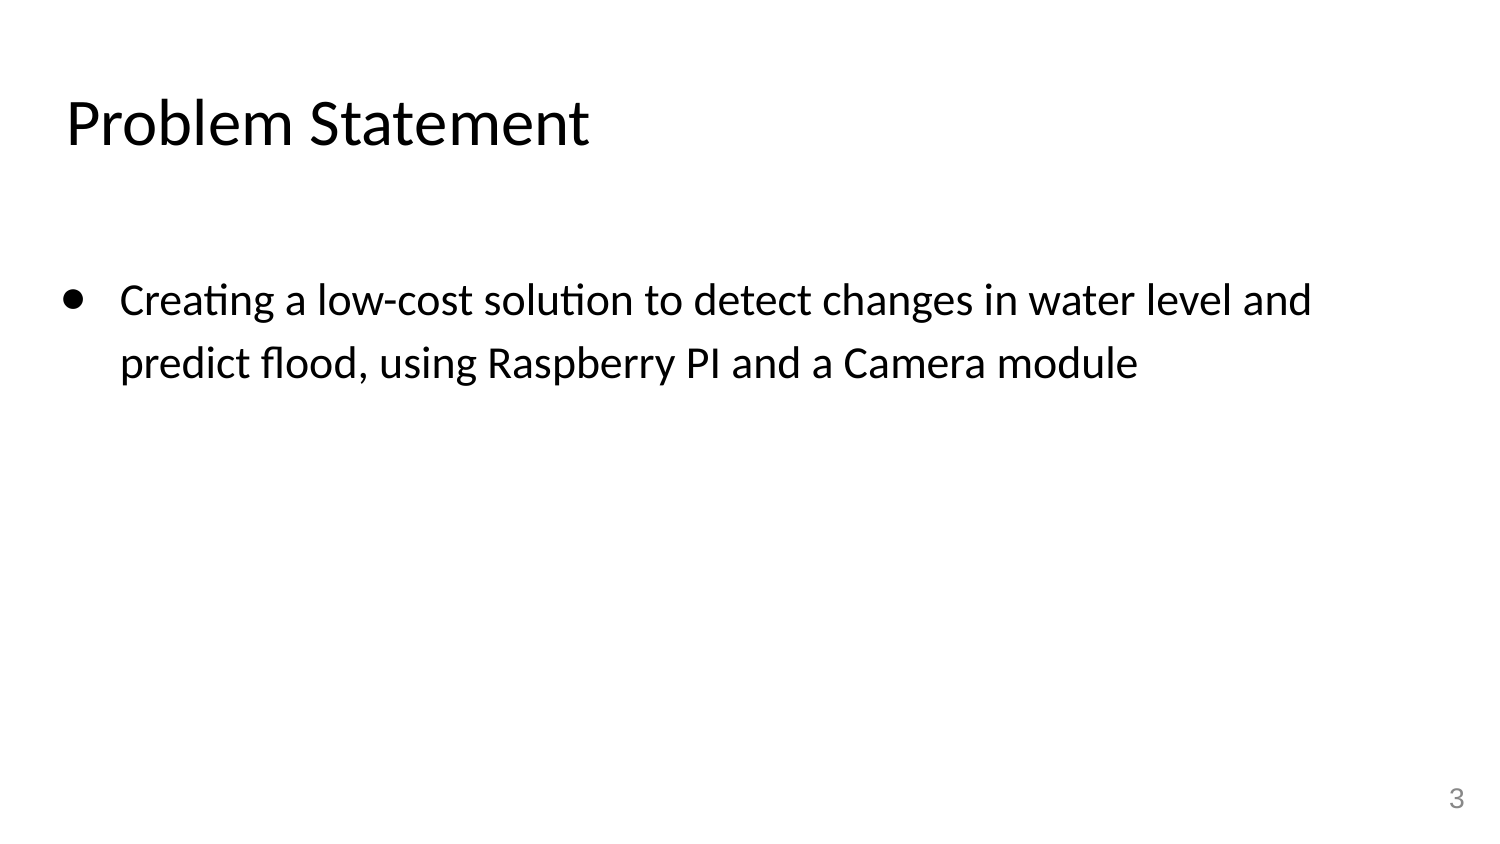

# Problem Statement

Creating a low-cost solution to detect changes in water level and predict flood, using Raspberry PI and a Camera module

3